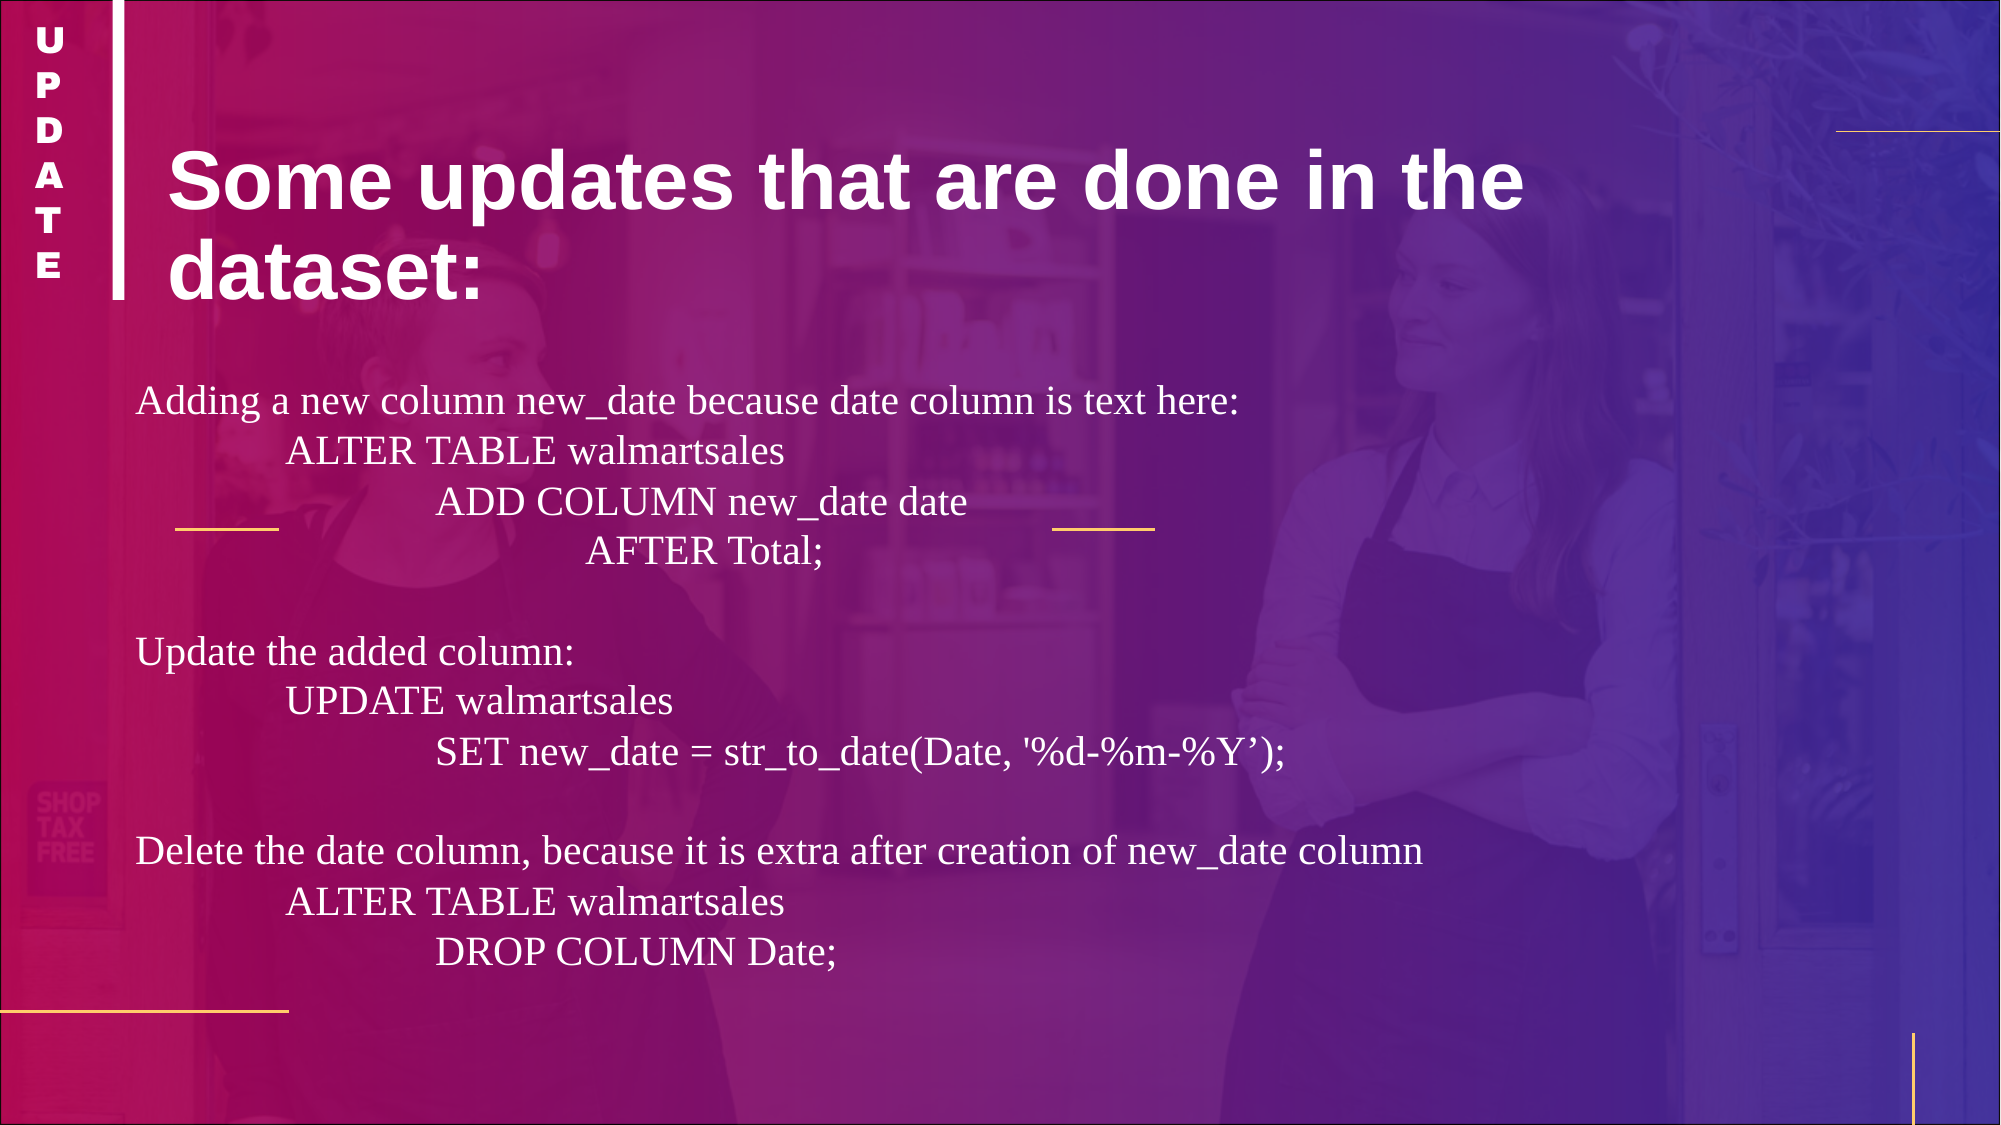

UPDATE
# Some updates that are done in the dataset:
Adding a new column new_date because date column is text here:
	ALTER TABLE walmartsales
		ADD COLUMN new_date date
			AFTER Total;

Update the added column:
	UPDATE walmartsales
		SET new_date = str_to_date(Date, '%d-%m-%Y’);

Delete the date column, because it is extra after creation of new_date column
	ALTER TABLE walmartsales
		DROP COLUMN Date;